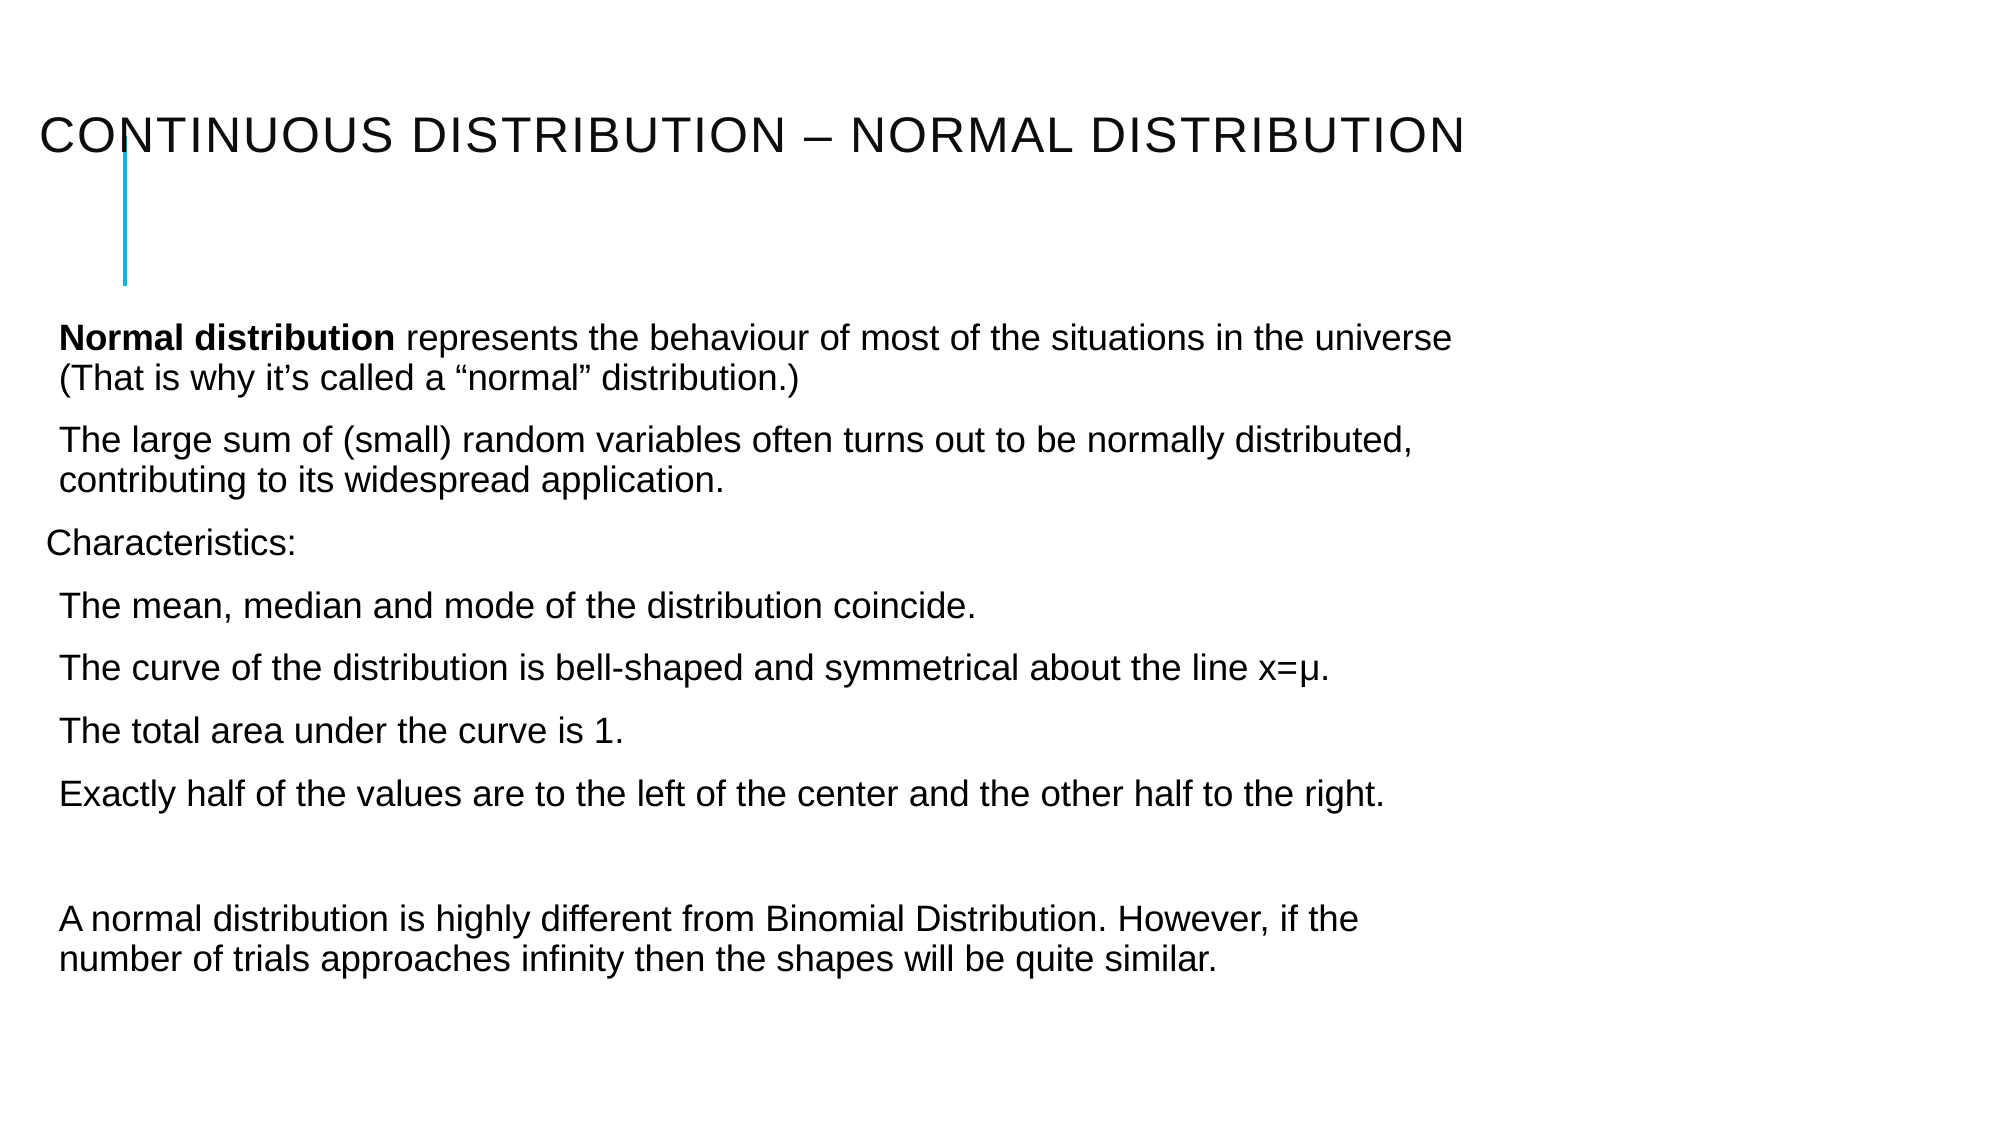

# CONTINUOUS DISTRIBUTION – NORMAL Distribution
Normal distribution represents the behaviour of most of the situations in the universe (That is why it’s called a “normal” distribution.)
The large sum of (small) random variables often turns out to be normally distributed, contributing to its widespread application.
Characteristics:
The mean, median and mode of the distribution coincide.
The curve of the distribution is bell-shaped and symmetrical about the line x=μ.
The total area under the curve is 1.
Exactly half of the values are to the left of the center and the other half to the right.

A normal distribution is highly different from Binomial Distribution. However, if the number of trials approaches infinity then the shapes will be quite similar.